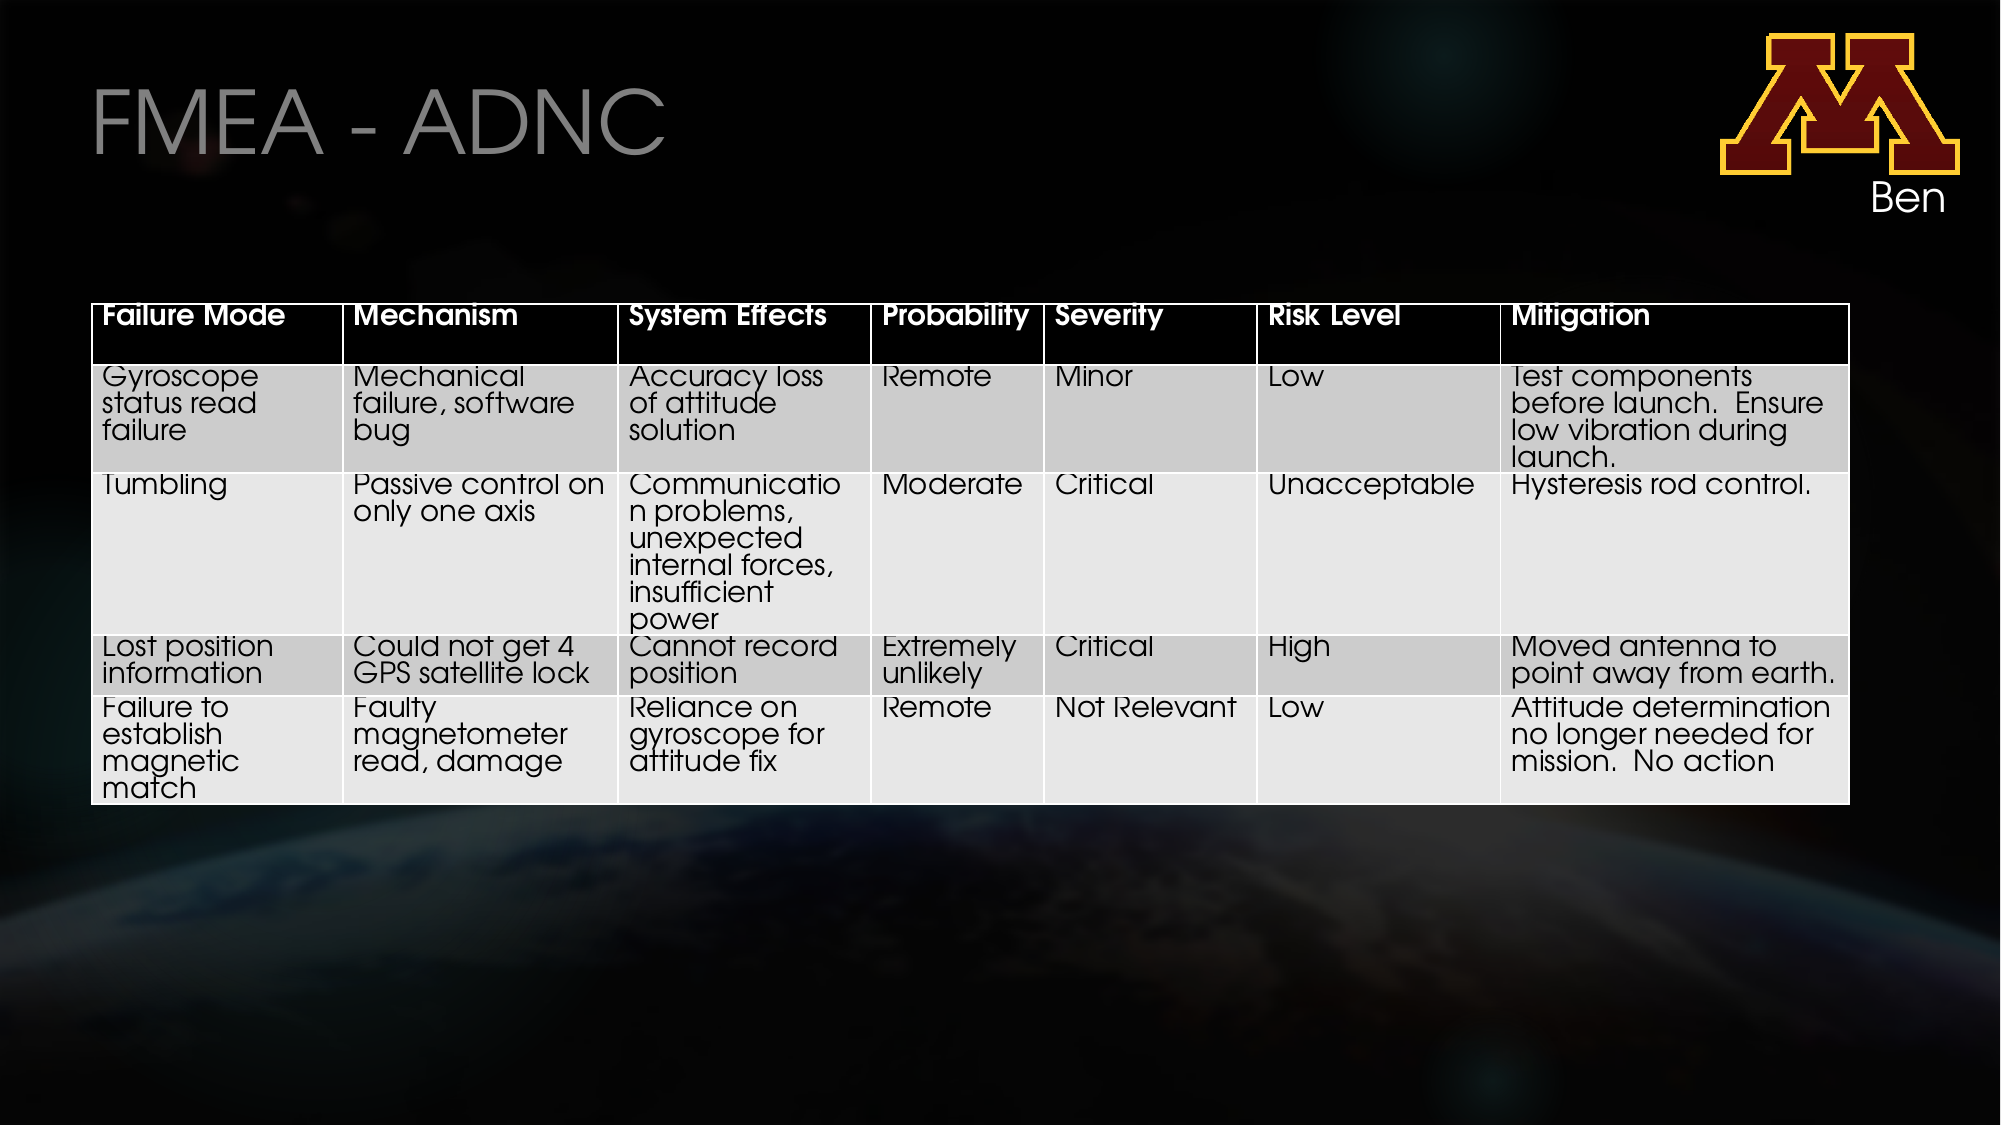

# FMEA - ADNC
Ben
| Failure Mode | Mechanism | System Effects | Probability | Severity | Risk Level | Mitigation |
| --- | --- | --- | --- | --- | --- | --- |
| Gyroscope status read failure | Mechanical failure, software bug | Accuracy loss of attitude solution | Remote | Minor | Low | Test components before launch. Ensure low vibration during launch. |
| Tumbling | Passive control on only one axis | Communication problems, unexpected internal forces, insufficient power | Moderate | Critical | Unacceptable | Hysteresis rod control. |
| Lost position information | Could not get 4 GPS satellite lock | Cannot record position | Extremely unlikely | Critical | High | Moved antenna to point away from earth. |
| Failure to establish magnetic match | Faulty magnetometer read, damage | Reliance on gyroscope for attitude fix | Remote | Not Relevant | Low | Attitude determination no longer needed for mission. No action |